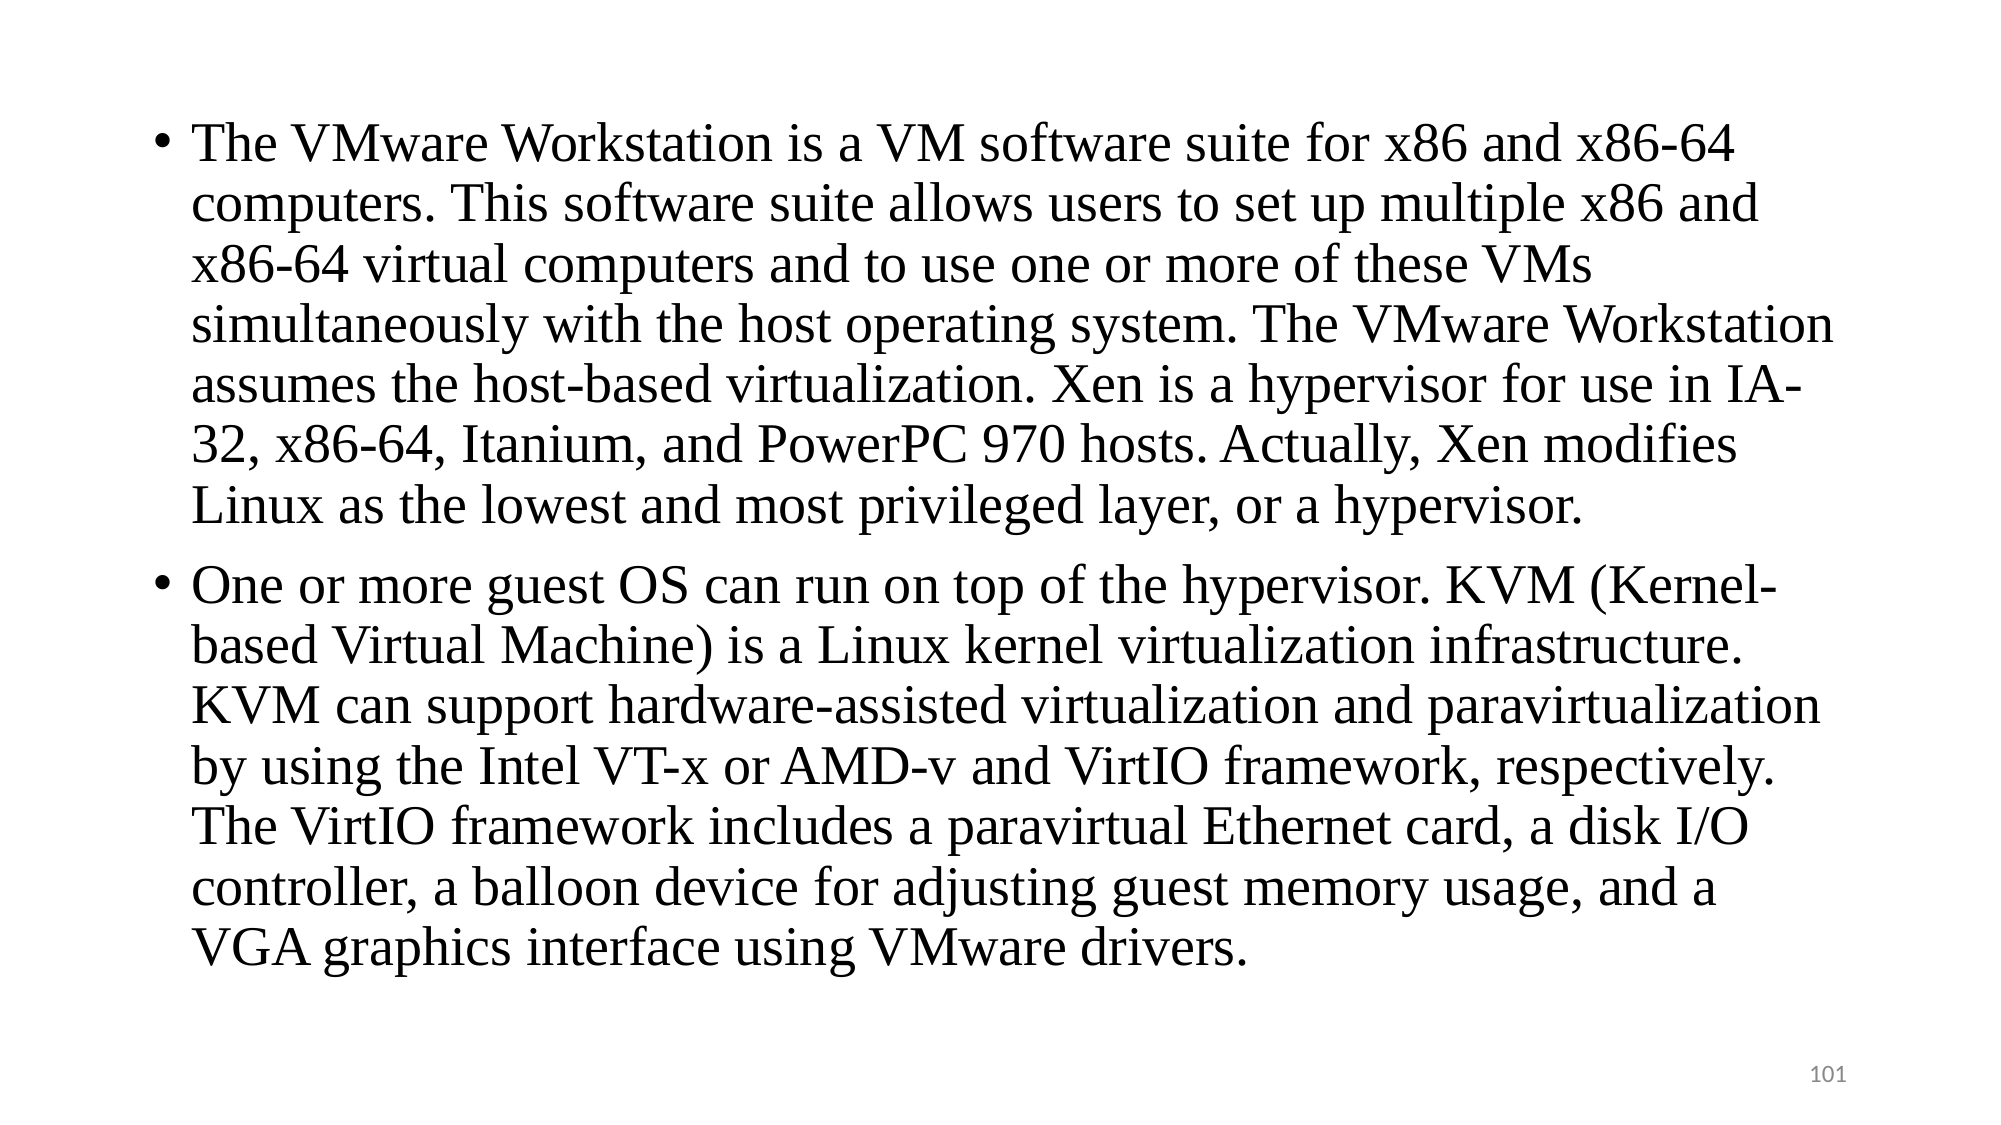

The VMware Workstation is a VM software suite for x86 and x86-64 computers. This software suite allows users to set up multiple x86 and x86-64 virtual computers and to use one or more of these VMs simultaneously with the host operating system. The VMware Workstation assumes the host-based virtualization. Xen is a hypervisor for use in IA-32, x86-64, Itanium, and PowerPC 970 hosts. Actually, Xen modifies Linux as the lowest and most privileged layer, or a hypervisor.
One or more guest OS can run on top of the hypervisor. KVM (Kernel-based Virtual Machine) is a Linux kernel virtualization infrastructure. KVM can support hardware-assisted virtualization and paravirtualization by using the Intel VT-x or AMD-v and VirtIO framework, respectively. The VirtIO framework includes a paravirtual Ethernet card, a disk I/O controller, a balloon device for adjusting guest memory usage, and a VGA graphics interface using VMware drivers.
101